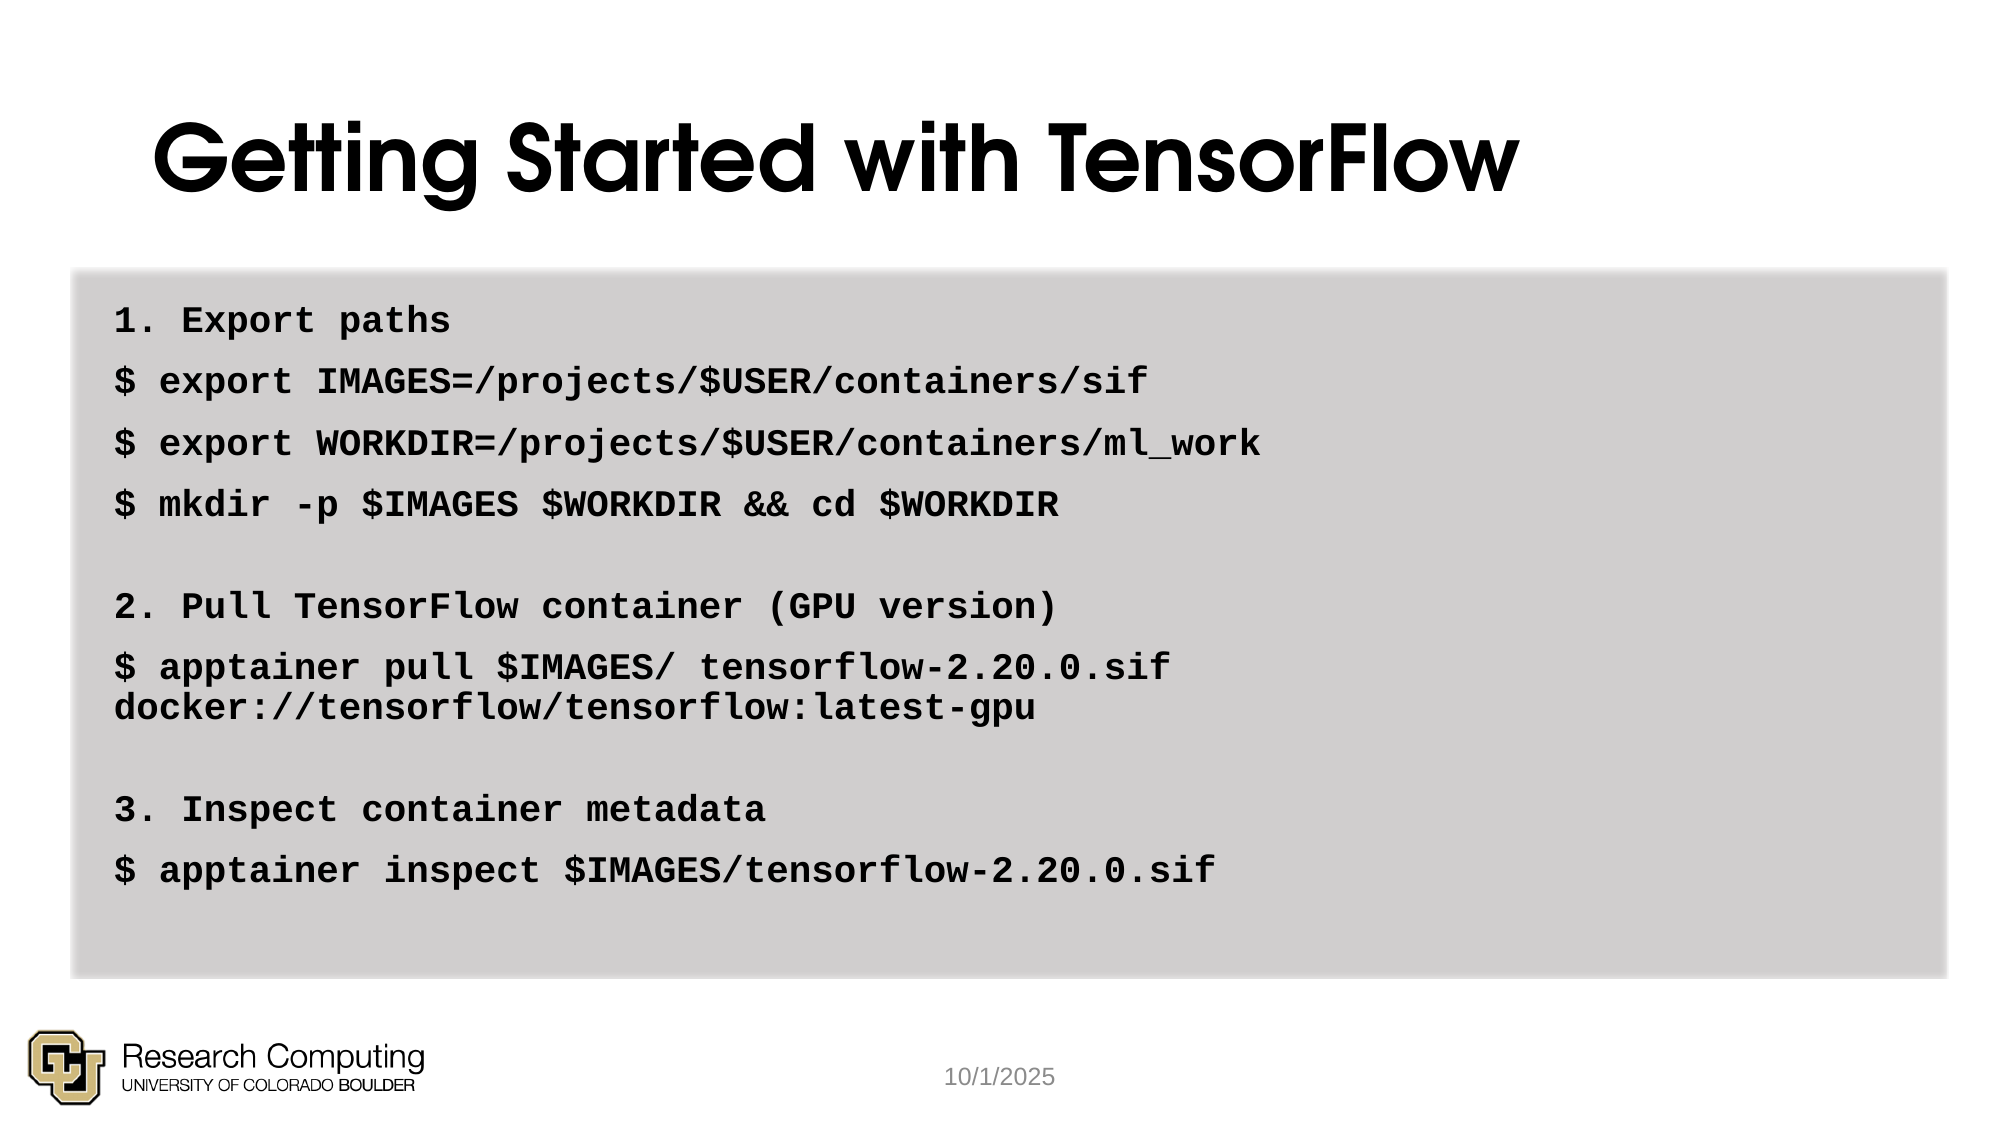

# Getting Started with TensorFlow

1. Export paths
$ export IMAGES=/projects/$USER/containers/sif
$ export WORKDIR=/projects/$USER/containers/ml_work
$ mkdir -p $IMAGES $WORKDIR && cd $WORKDIR
2. Pull TensorFlow container (GPU version)
$ apptainer pull $IMAGES/ tensorflow-2.20.0.sif docker://tensorflow/tensorflow:latest-gpu
3. Inspect container metadata
$ apptainer inspect $IMAGES/tensorflow-2.20.0.sif

10/1/2025